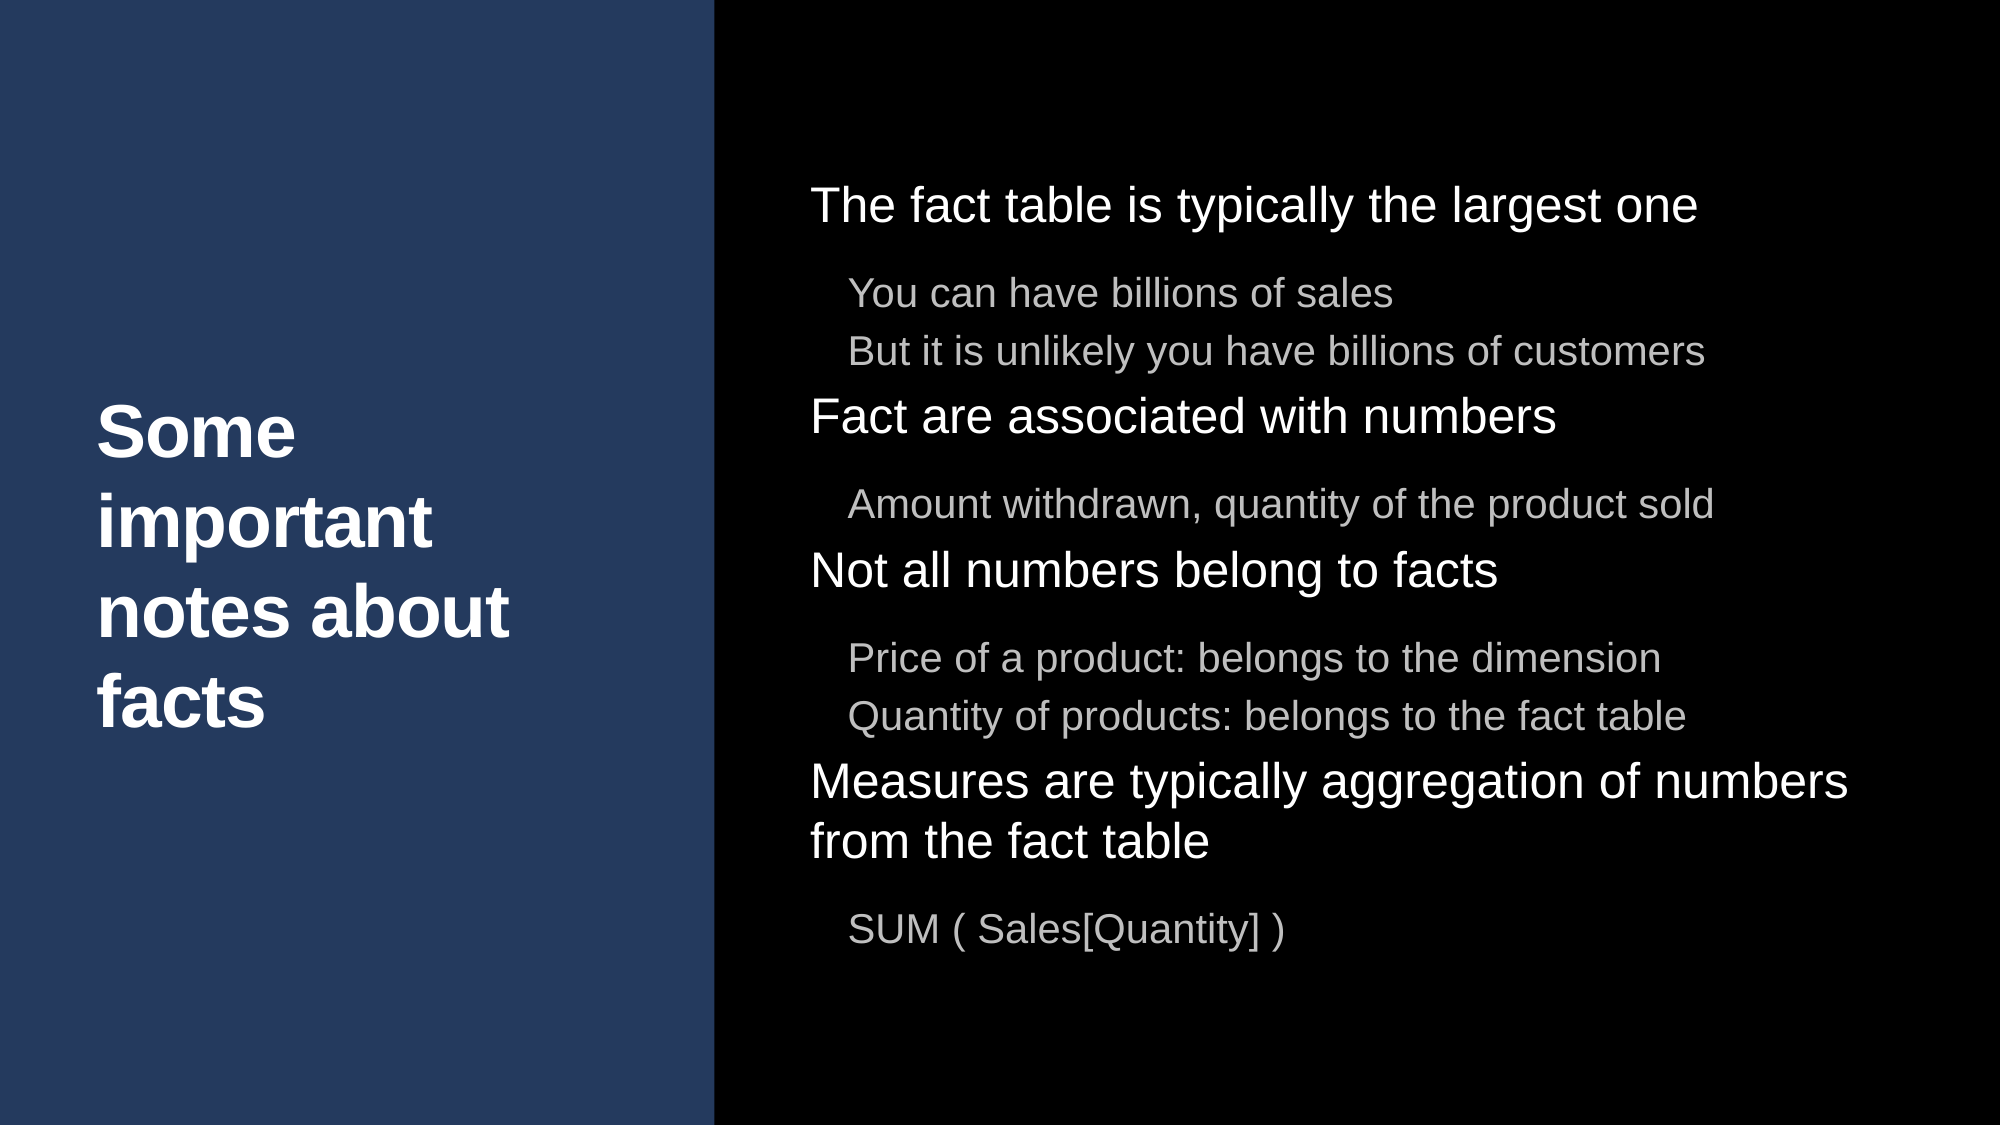

# Some important notes about facts
The fact table is typically the largest one
You can have billions of sales
But it is unlikely you have billions of customers
Fact are associated with numbers
Amount withdrawn, quantity of the product sold
Not all numbers belong to facts
Price of a product: belongs to the dimension
Quantity of products: belongs to the fact table
Measures are typically aggregation of numbers from the fact table
SUM ( Sales[Quantity] )